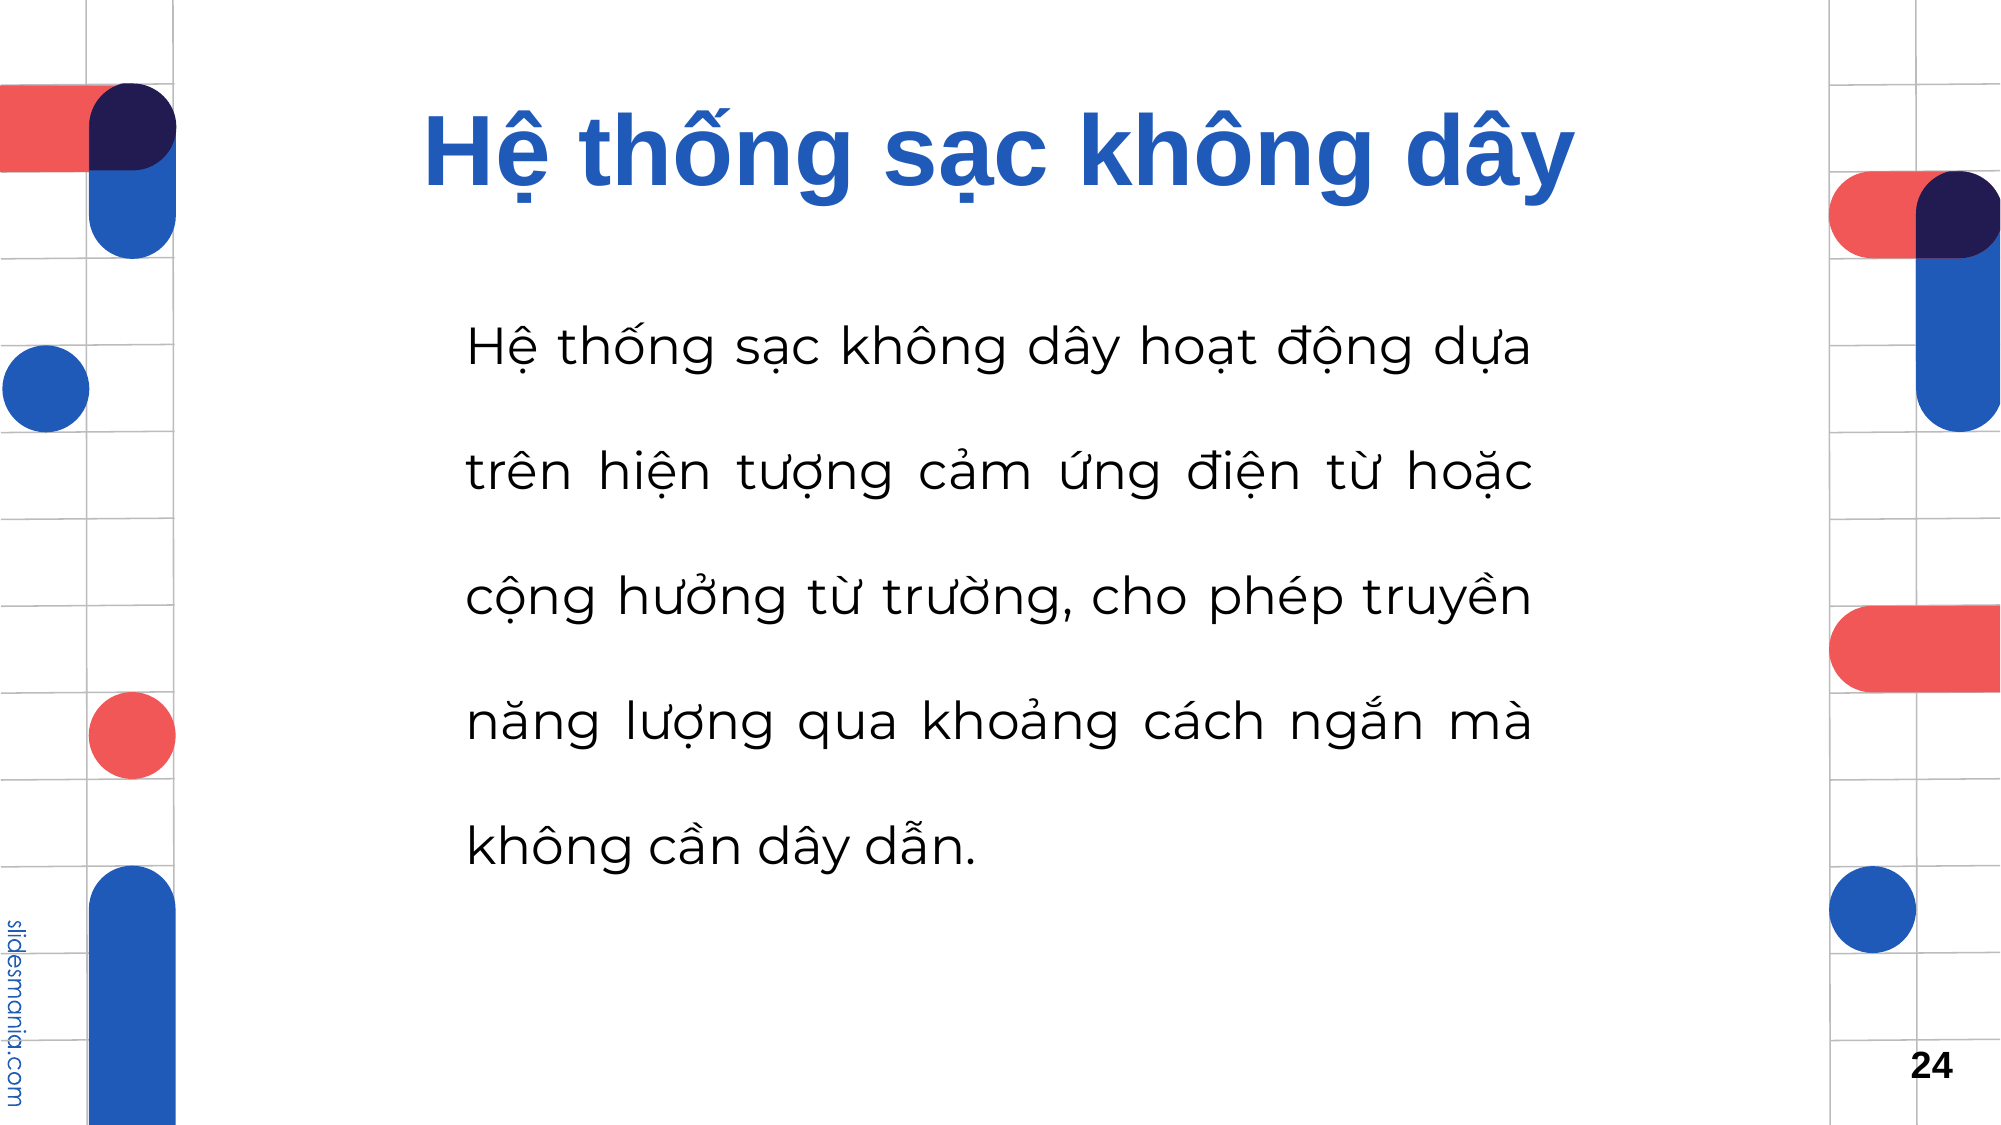

# Hệ thống sạc không dây
Hệ thống sạc không dây hoạt động dựa trên hiện tượng cảm ứng điện từ hoặc cộng hưởng từ trường, cho phép truyền năng lượng qua khoảng cách ngắn mà không cần dây dẫn.
24